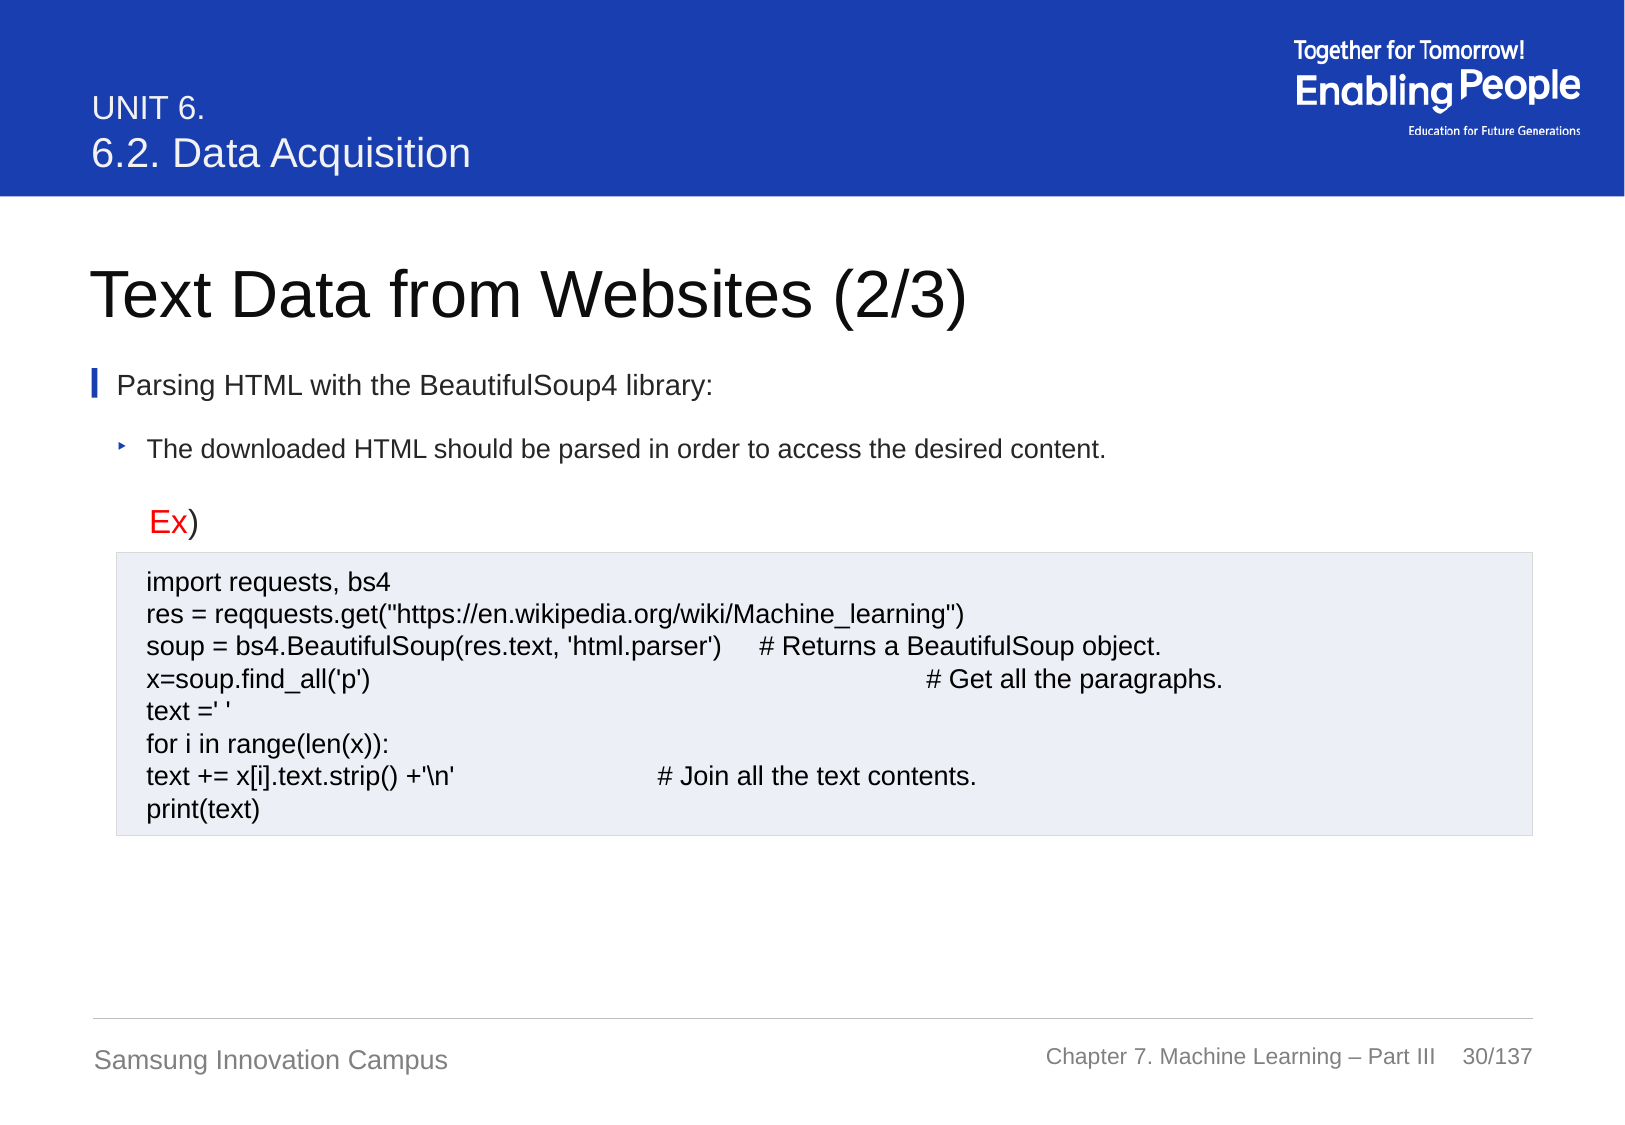

UNIT 6.
6.2. Data Acquisition
Text Data from Websites (2/3)
Parsing HTML with the BeautifulSoup4 library:

The downloaded HTML should be parsed in order to access the desired content.
Ex)
import requests, bs4
res = reqquests.get("https://en.wikipedia.org/wiki/Machine_learning")
soup = bs4.BeautifulSoup(res.text, 'html.parser')     # Returns a BeautifulSoup object.
x=soup.find_all('p')				    # Get all the paragraphs.
text =' '
for i in range(len(x)):
text += x[i].text.strip() +'\n'                           # Join all the text contents.
print(text)